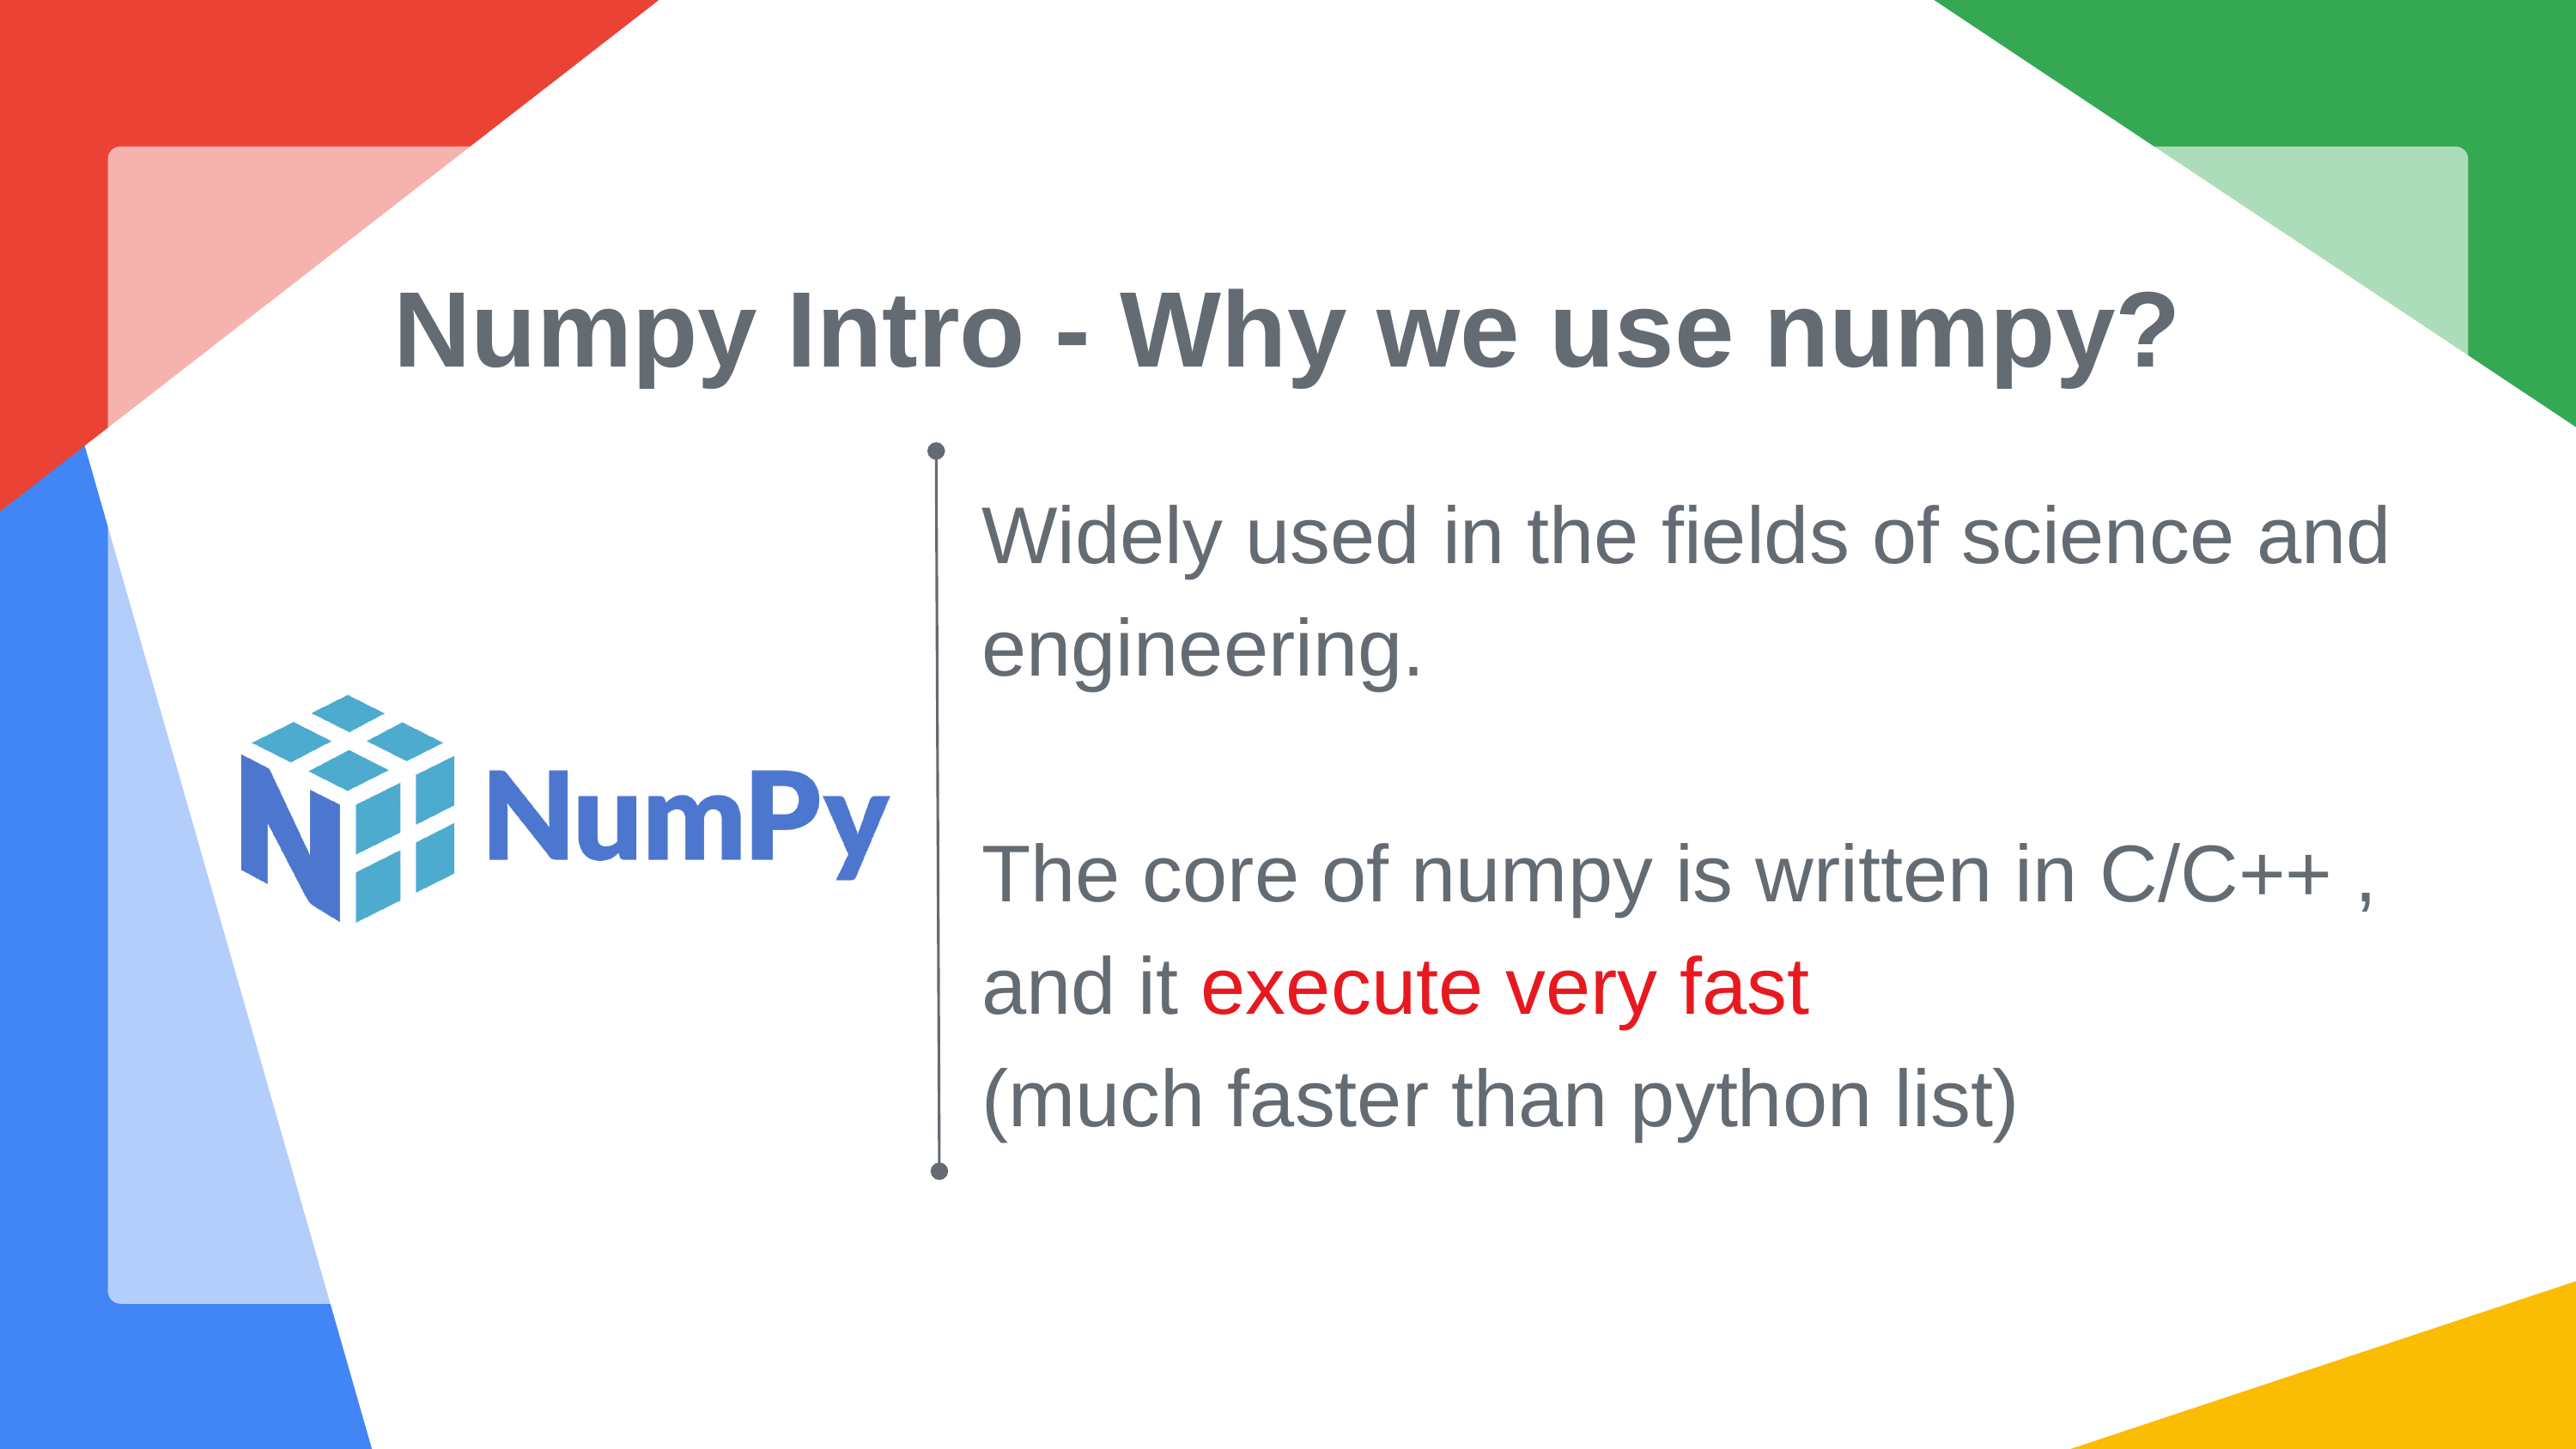

Numpy Intro - Why we use numpy?

Widely used in the fields of science and engineering.

The core of numpy is written in C/C++ , and it execute very fast
(much faster than python list)